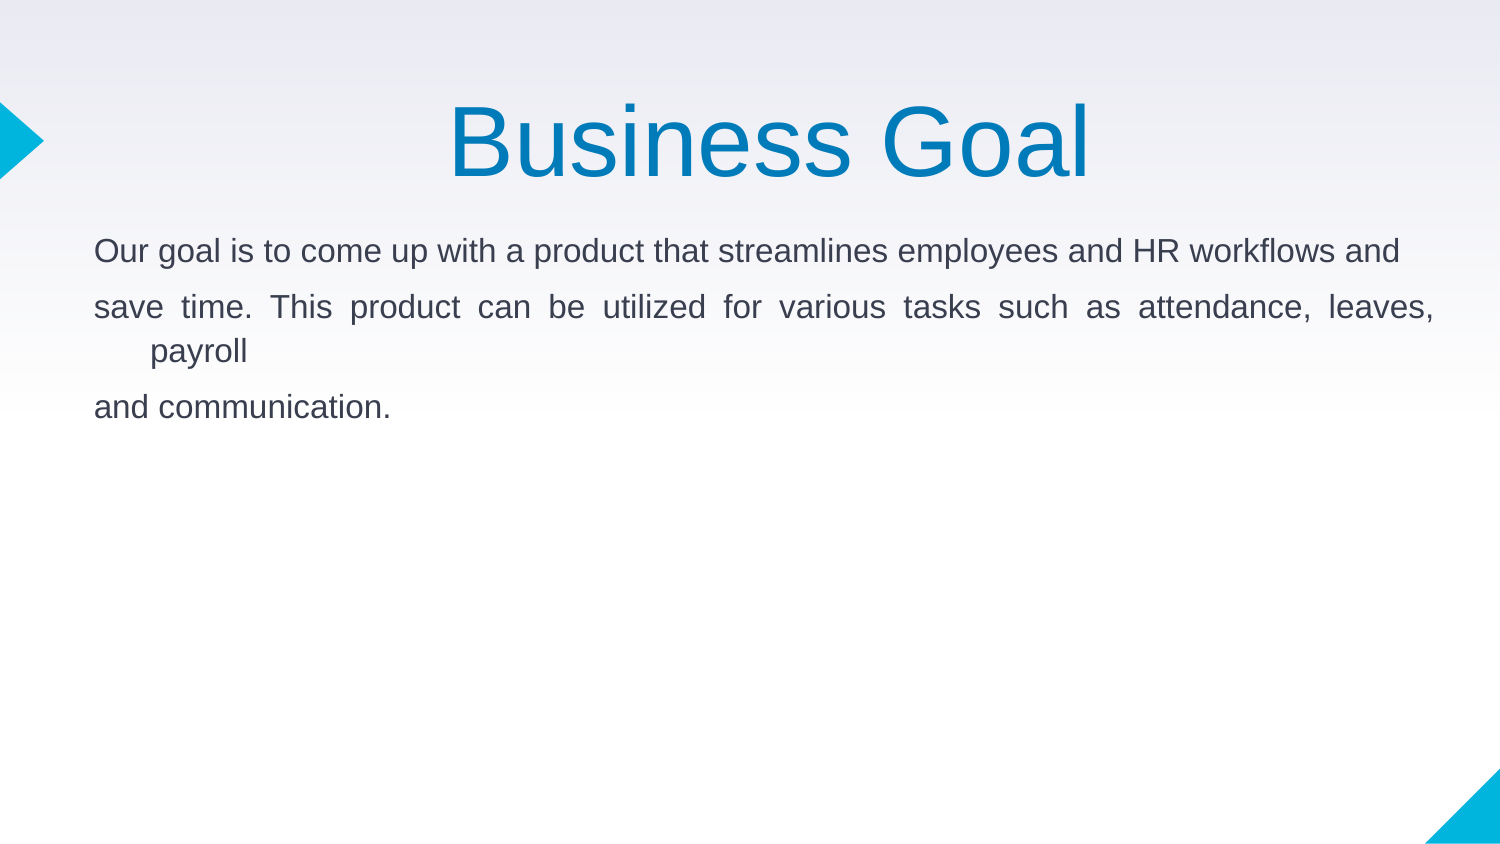

# Business Goal
Our goal is to come up with a product that streamlines employees and HR workflows and
save time. This product can be utilized for various tasks such as attendance, leaves, payroll
and communication.